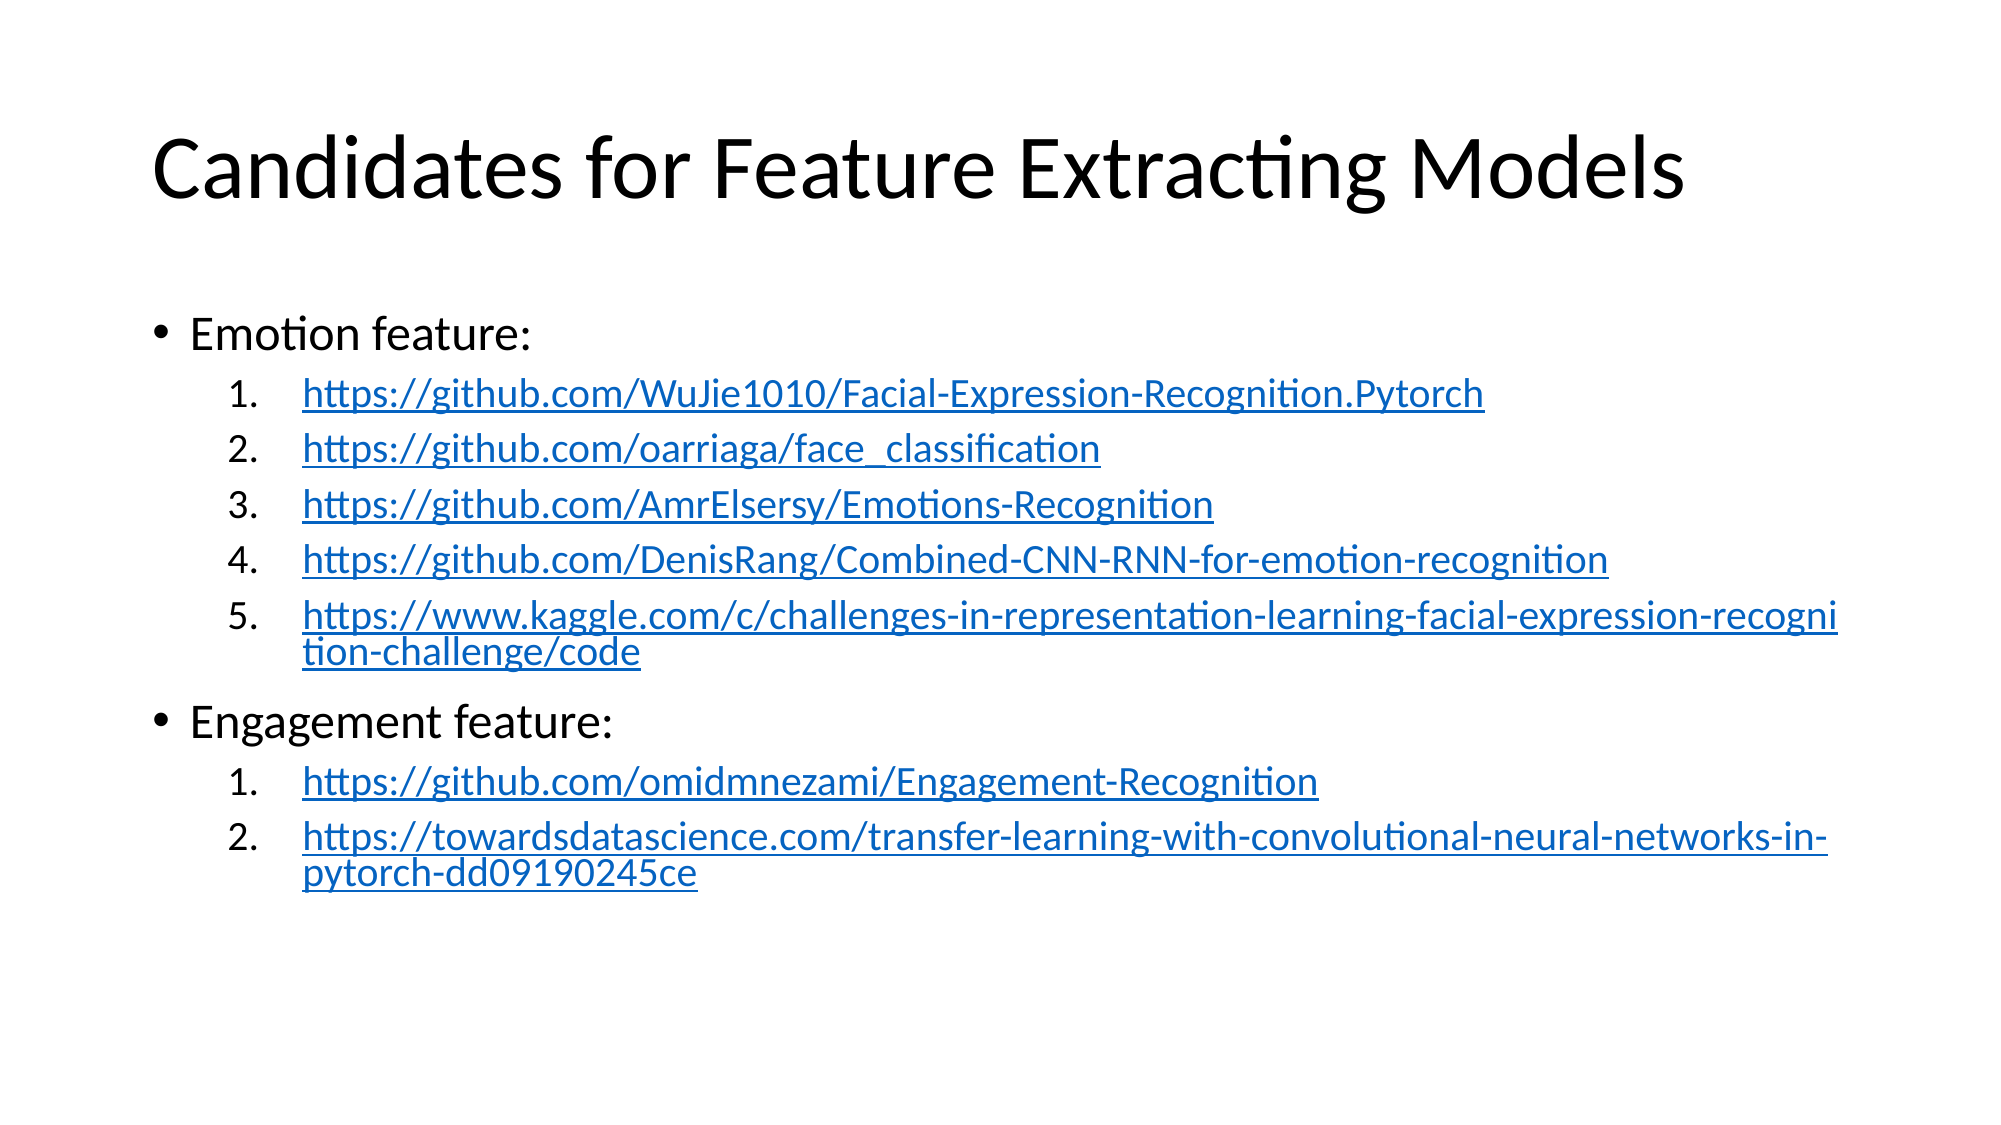

# Candidates for Feature Extracting Models
Emotion feature:
https://github.com/WuJie1010/Facial-Expression-Recognition.Pytorch
https://github.com/oarriaga/face_classification
https://github.com/AmrElsersy/Emotions-Recognition
https://github.com/DenisRang/Combined-CNN-RNN-for-emotion-recognition
https://www.kaggle.com/c/challenges-in-representation-learning-facial-expression-recognition-challenge/code
Engagement feature:
https://github.com/omidmnezami/Engagement-Recognition
https://towardsdatascience.com/transfer-learning-with-convolutional-neural-networks-in-pytorch-dd09190245ce